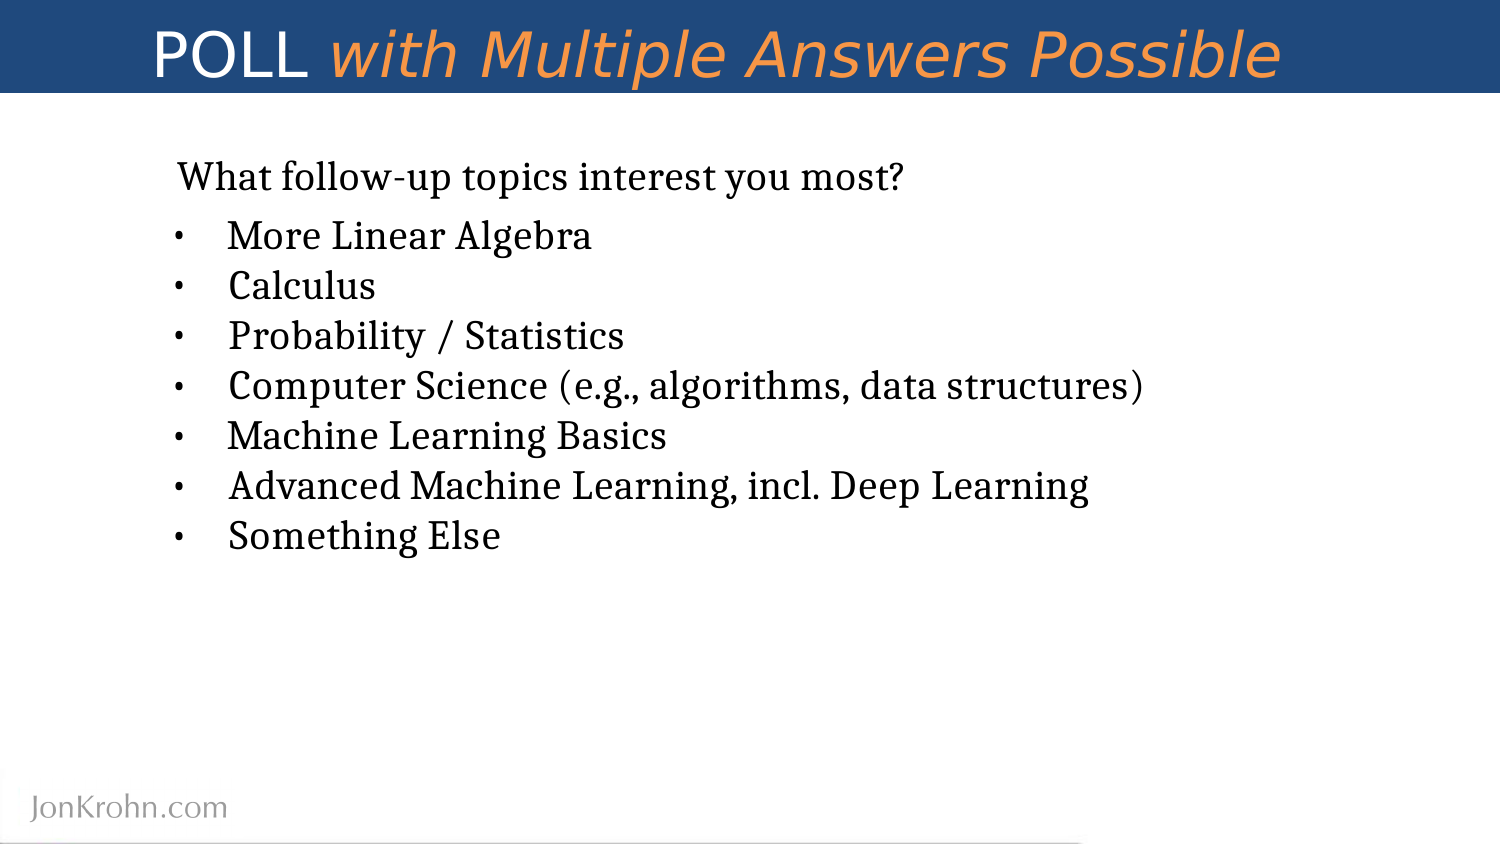

# POLL with Multiple Answers Possible
What follow-up topics interest you most?
More Linear Algebra
Calculus
Probability / Statistics
Computer Science (e.g., algorithms, data structures)
Machine Learning Basics
Advanced Machine Learning, incl. Deep Learning
Something Else